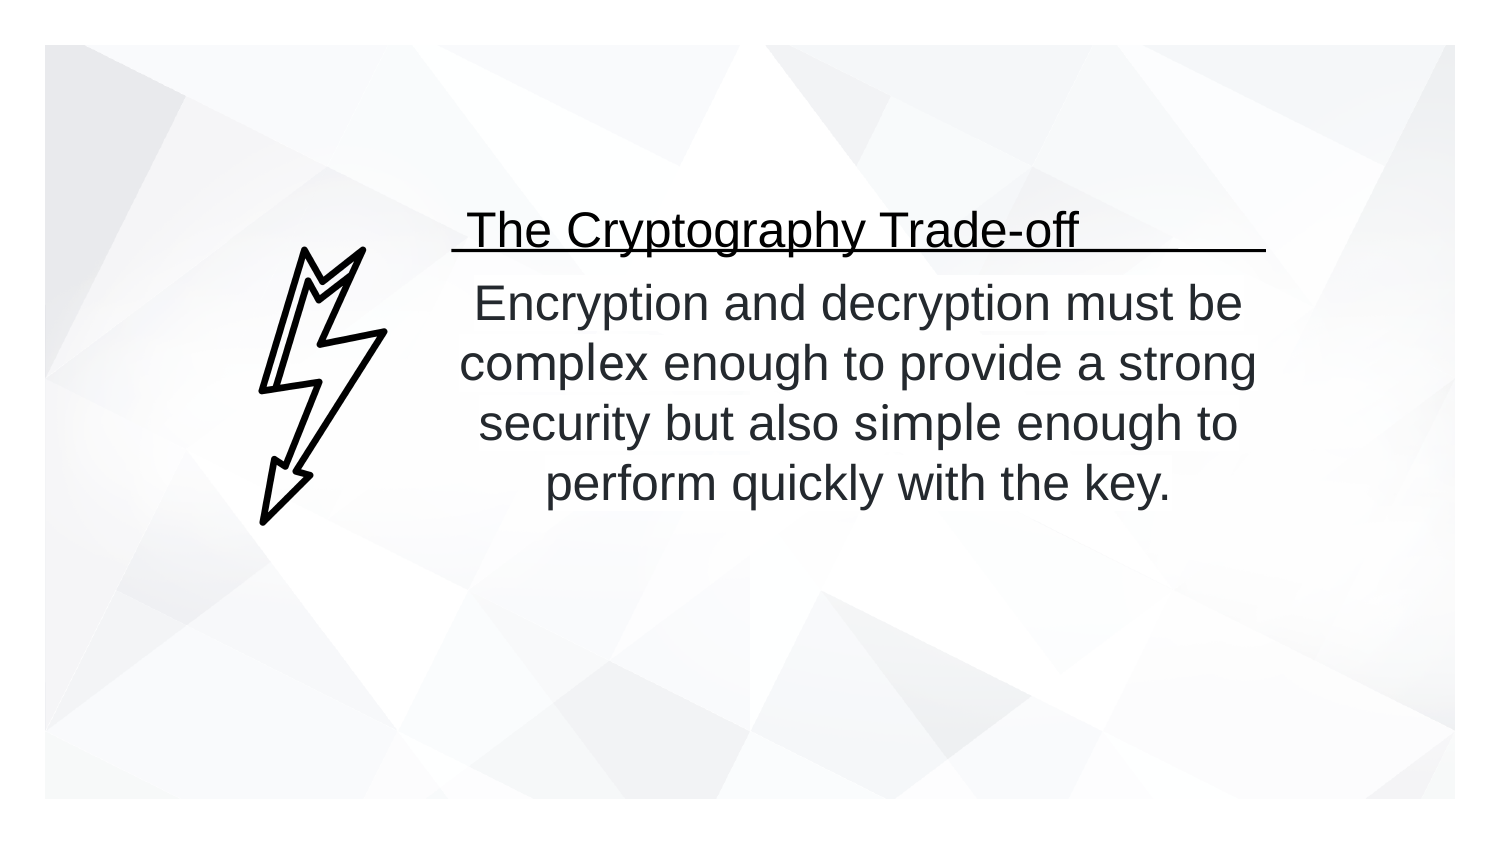

The Cryptography Trade-off
# Encryption and decryption must be complex enough to provide a strong security but also simple enough to perform quickly with the key.